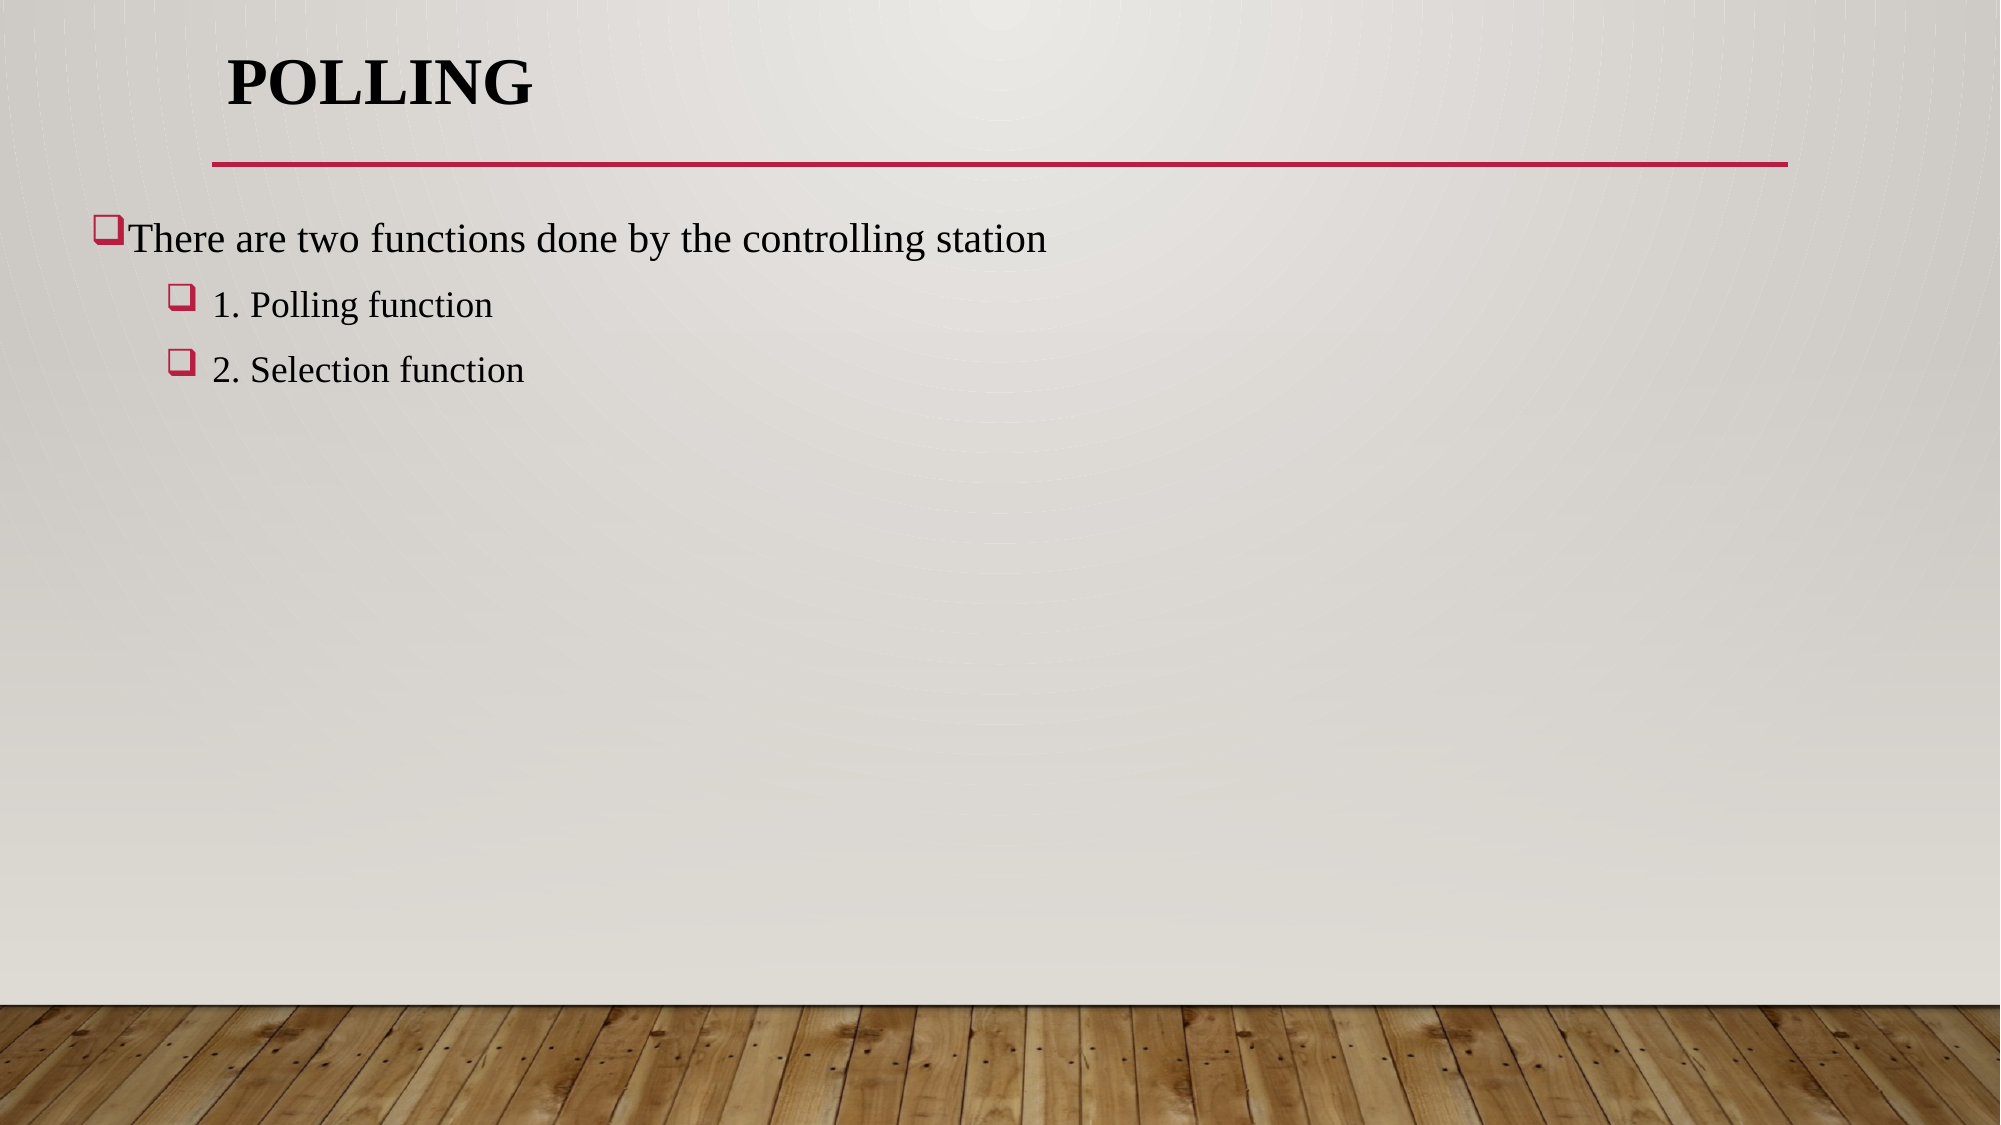

# POLLING
There are two functions done by the controlling station
 1. Polling function
 2. Selection function